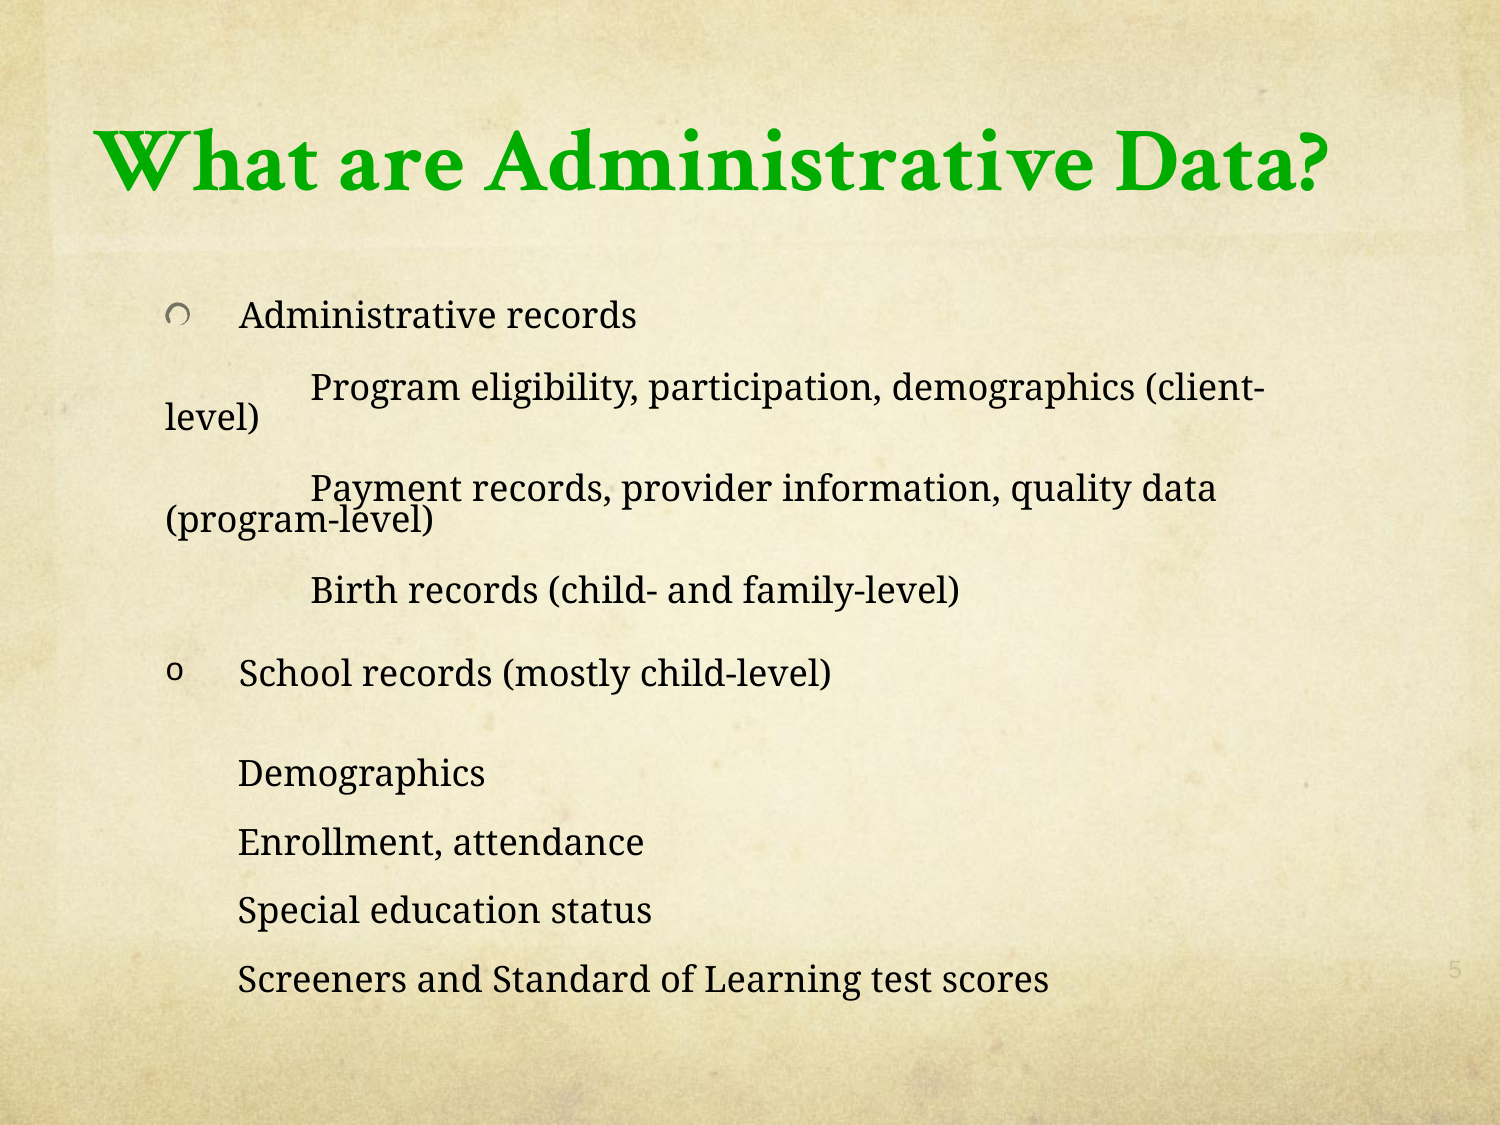

# What are Administrative Data?
Administrative records
	Program eligibility, participation, demographics (client-level)
	Payment records, provider information, quality data (program-level)
	Birth records (child- and family-level)
School records (mostly child-level)

	Demographics
	Enrollment, attendance
	Special education status
	Screeners and Standard of Learning test scores

5